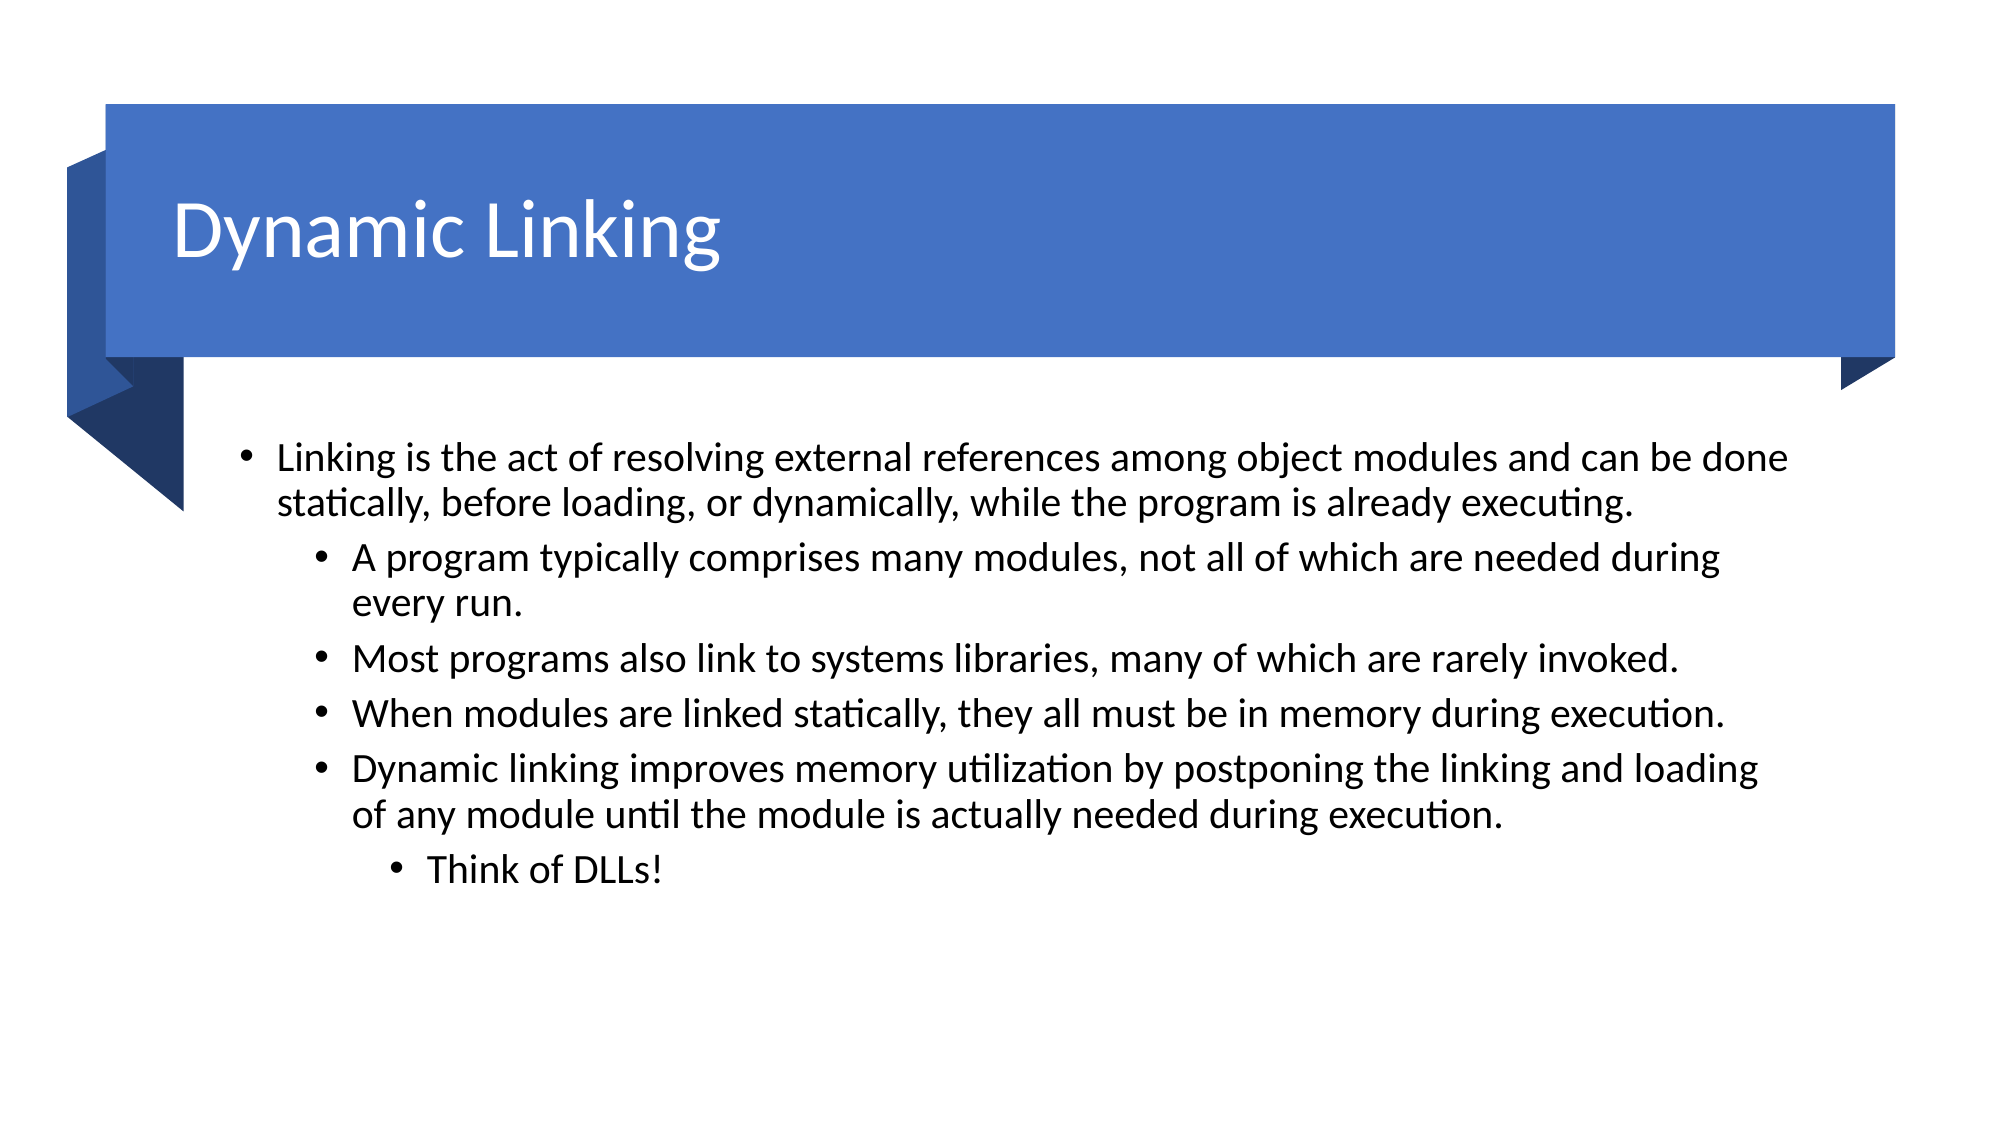

# Dynamic Linking

Linking is the act of resolving external references among object modules and can be done statically, before loading, or dynamically, while the program is already executing.
A program typically comprises many modules, not all of which are needed during every run.
Most programs also link to systems libraries, many of which are rarely invoked.
When modules are linked statically, they all must be in memory during execution.
Dynamic linking improves memory utilization by postponing the linking and loading of any module until the module is actually needed during execution.
Think of DLLs!